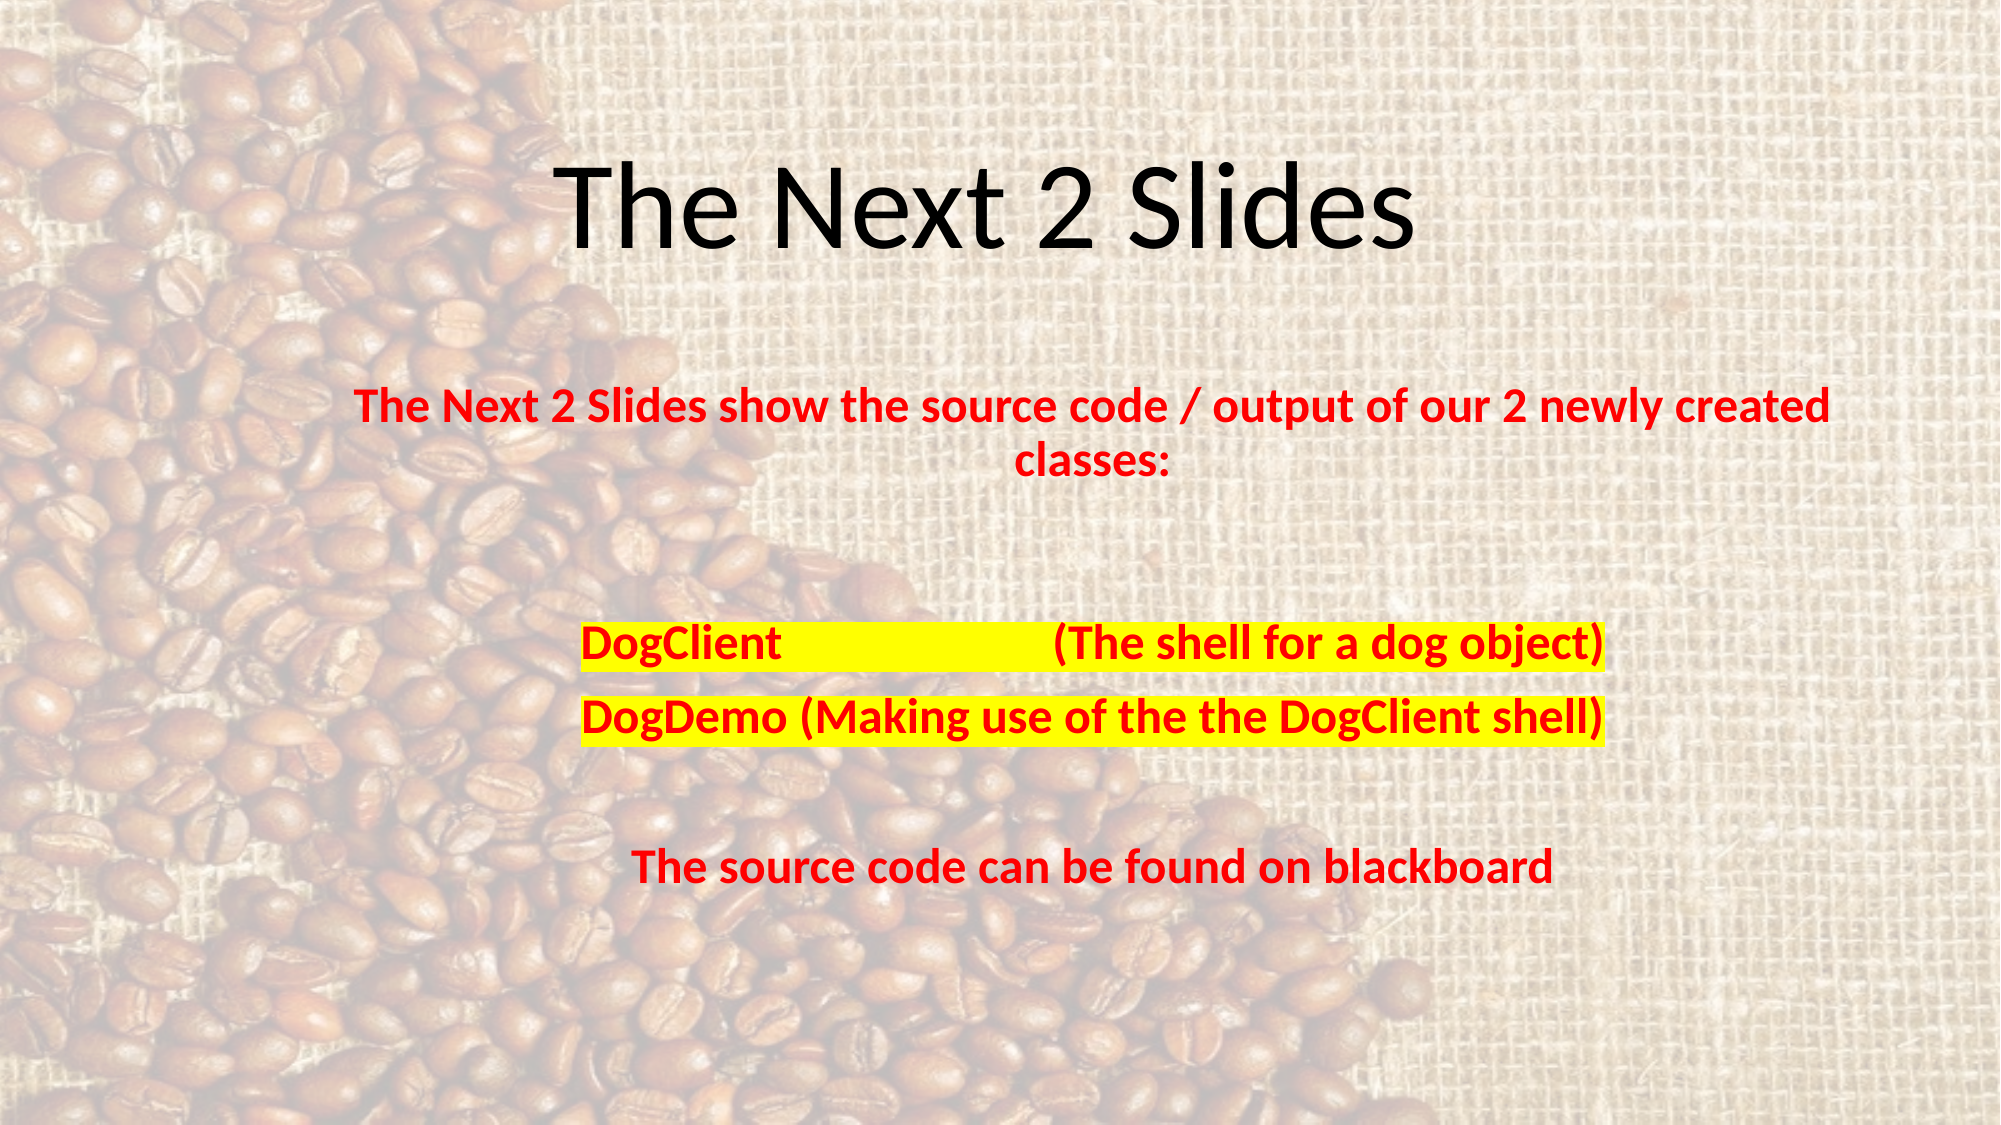

# The Next 2 Slides

The Next 2 Slides show the source code / output of our 2 newly created classes:
DogClient                        (The shell for a dog object)
DogDemo (Making use of the the DogClient shell)

The source code can be found on blackboard